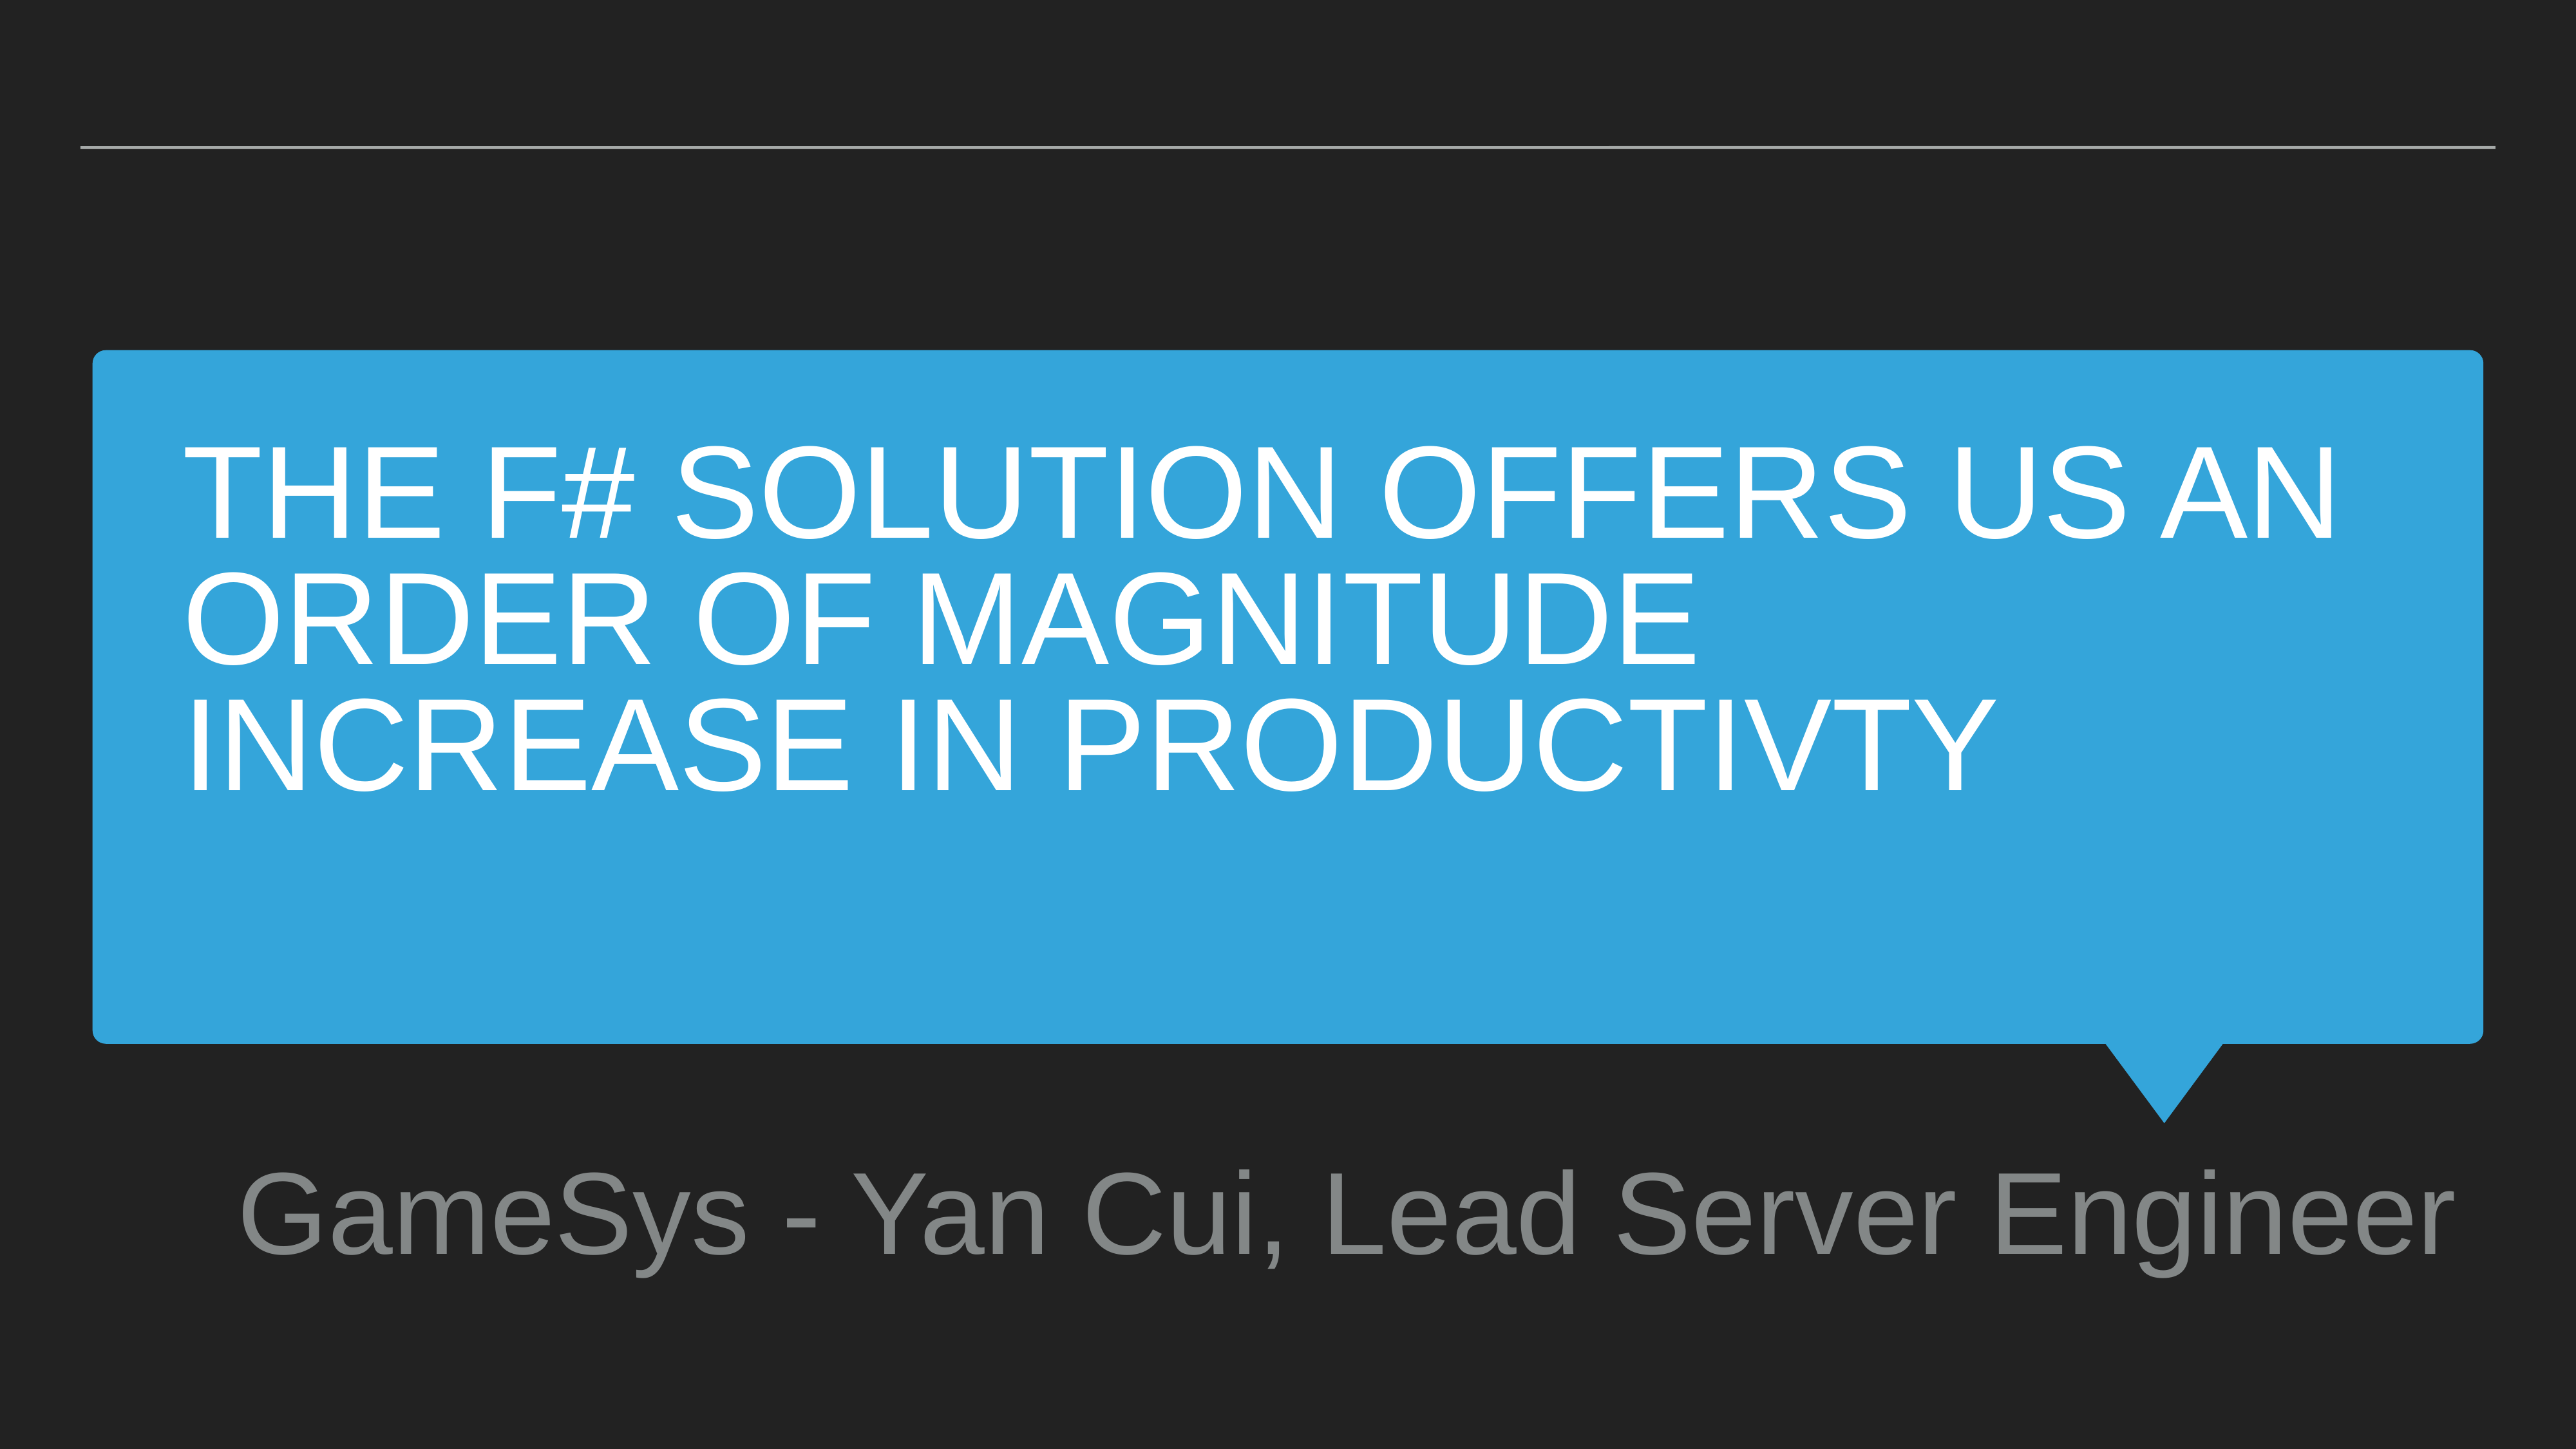

The F# solution offers us an order of magnitude increase in productivty
GameSys - Yan Cui, Lead Server Engineer